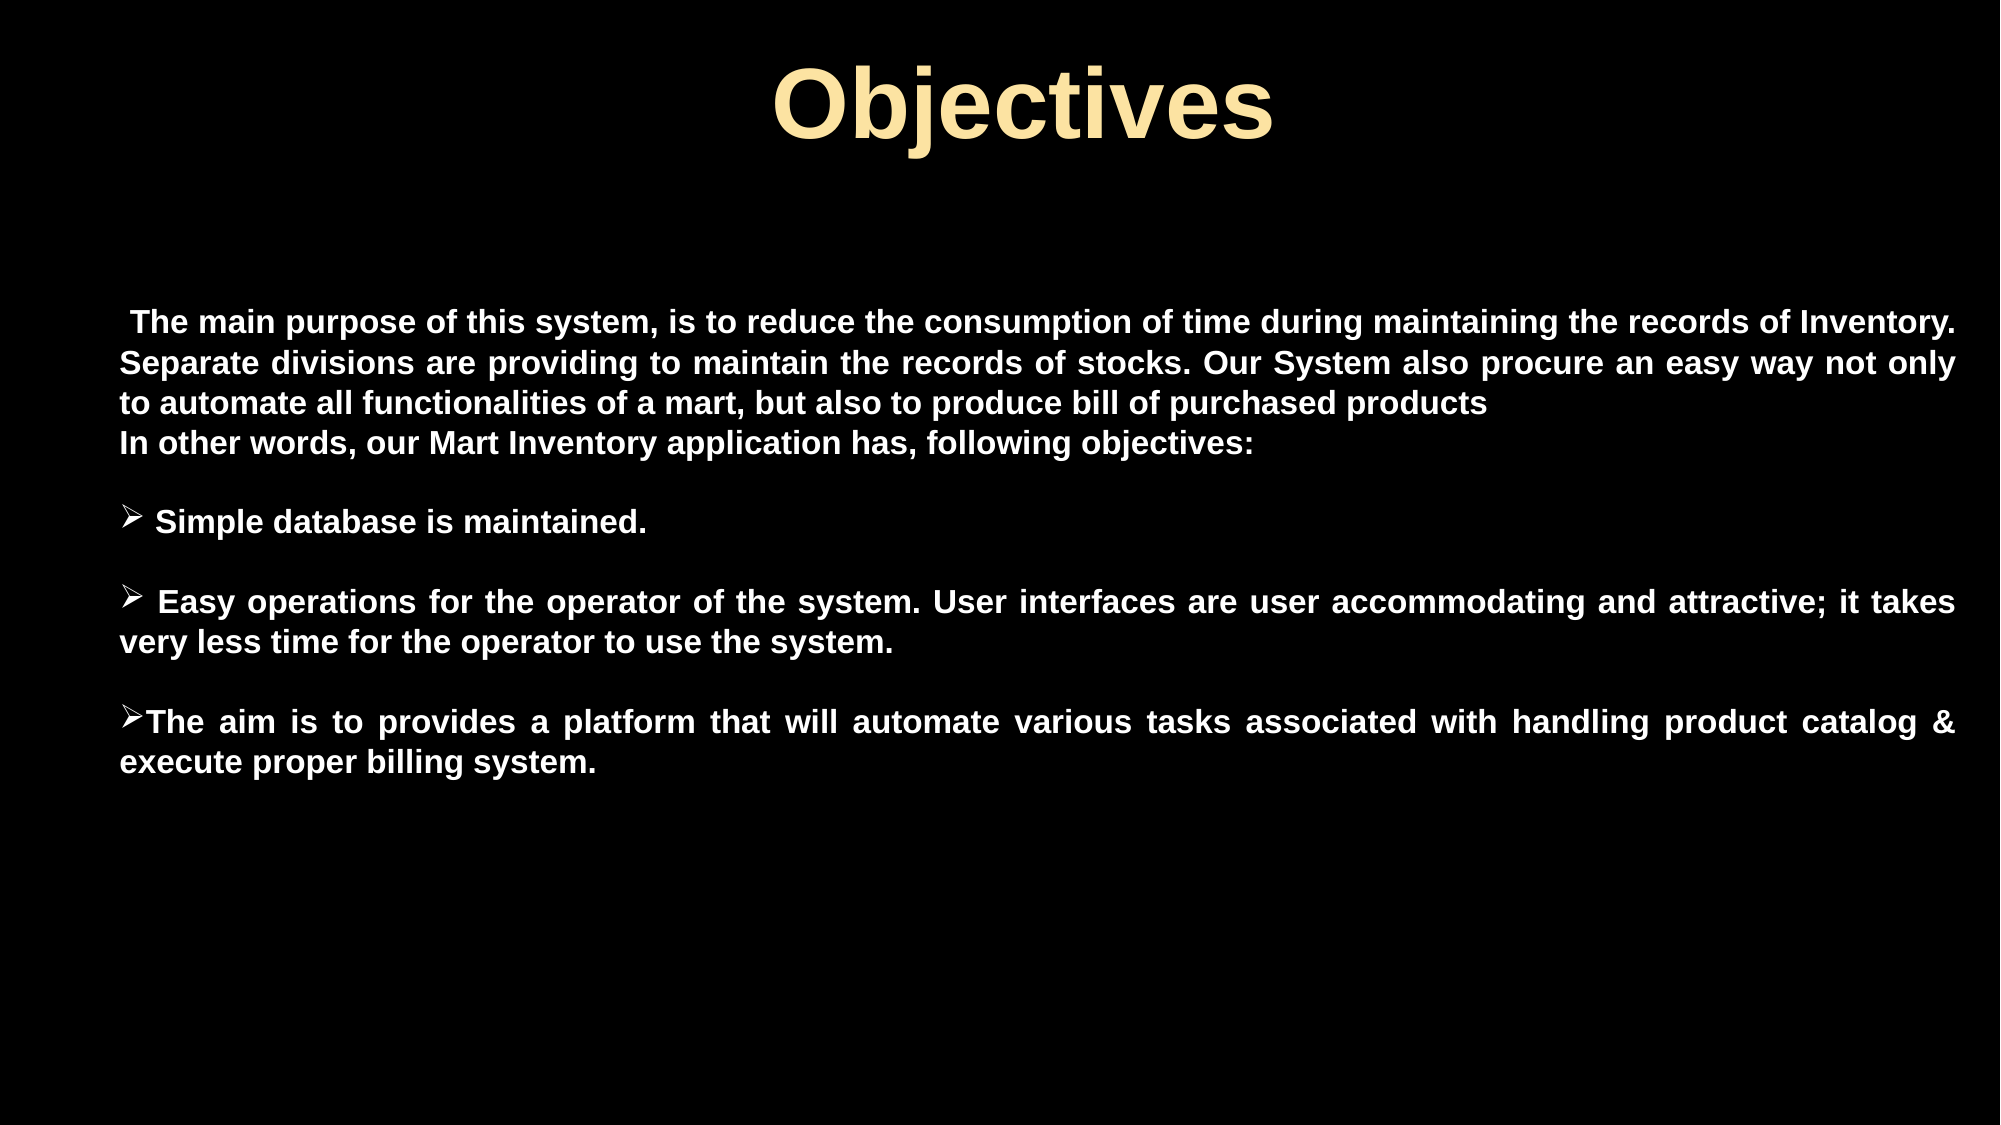

Objectives
:The main purpose of this system, is to reduce the consumption of time during maintaining the records of Inventory. Separate divisions are providing to maintain the records of stocks. Our System also procure an easy way not only to automate all functionalities of a mart, but also to produce bill of purchased products
In other words, our Mart Inventory application has, following objectives:

 Simple database is maintained.

 Easy operations for the operator of the system. User interfaces are user accommodating and attractive; it takes very less time for the operator to use the system.

The aim is to provides a platform that will automate various tasks associated with handling product catalog & execute proper billing system.